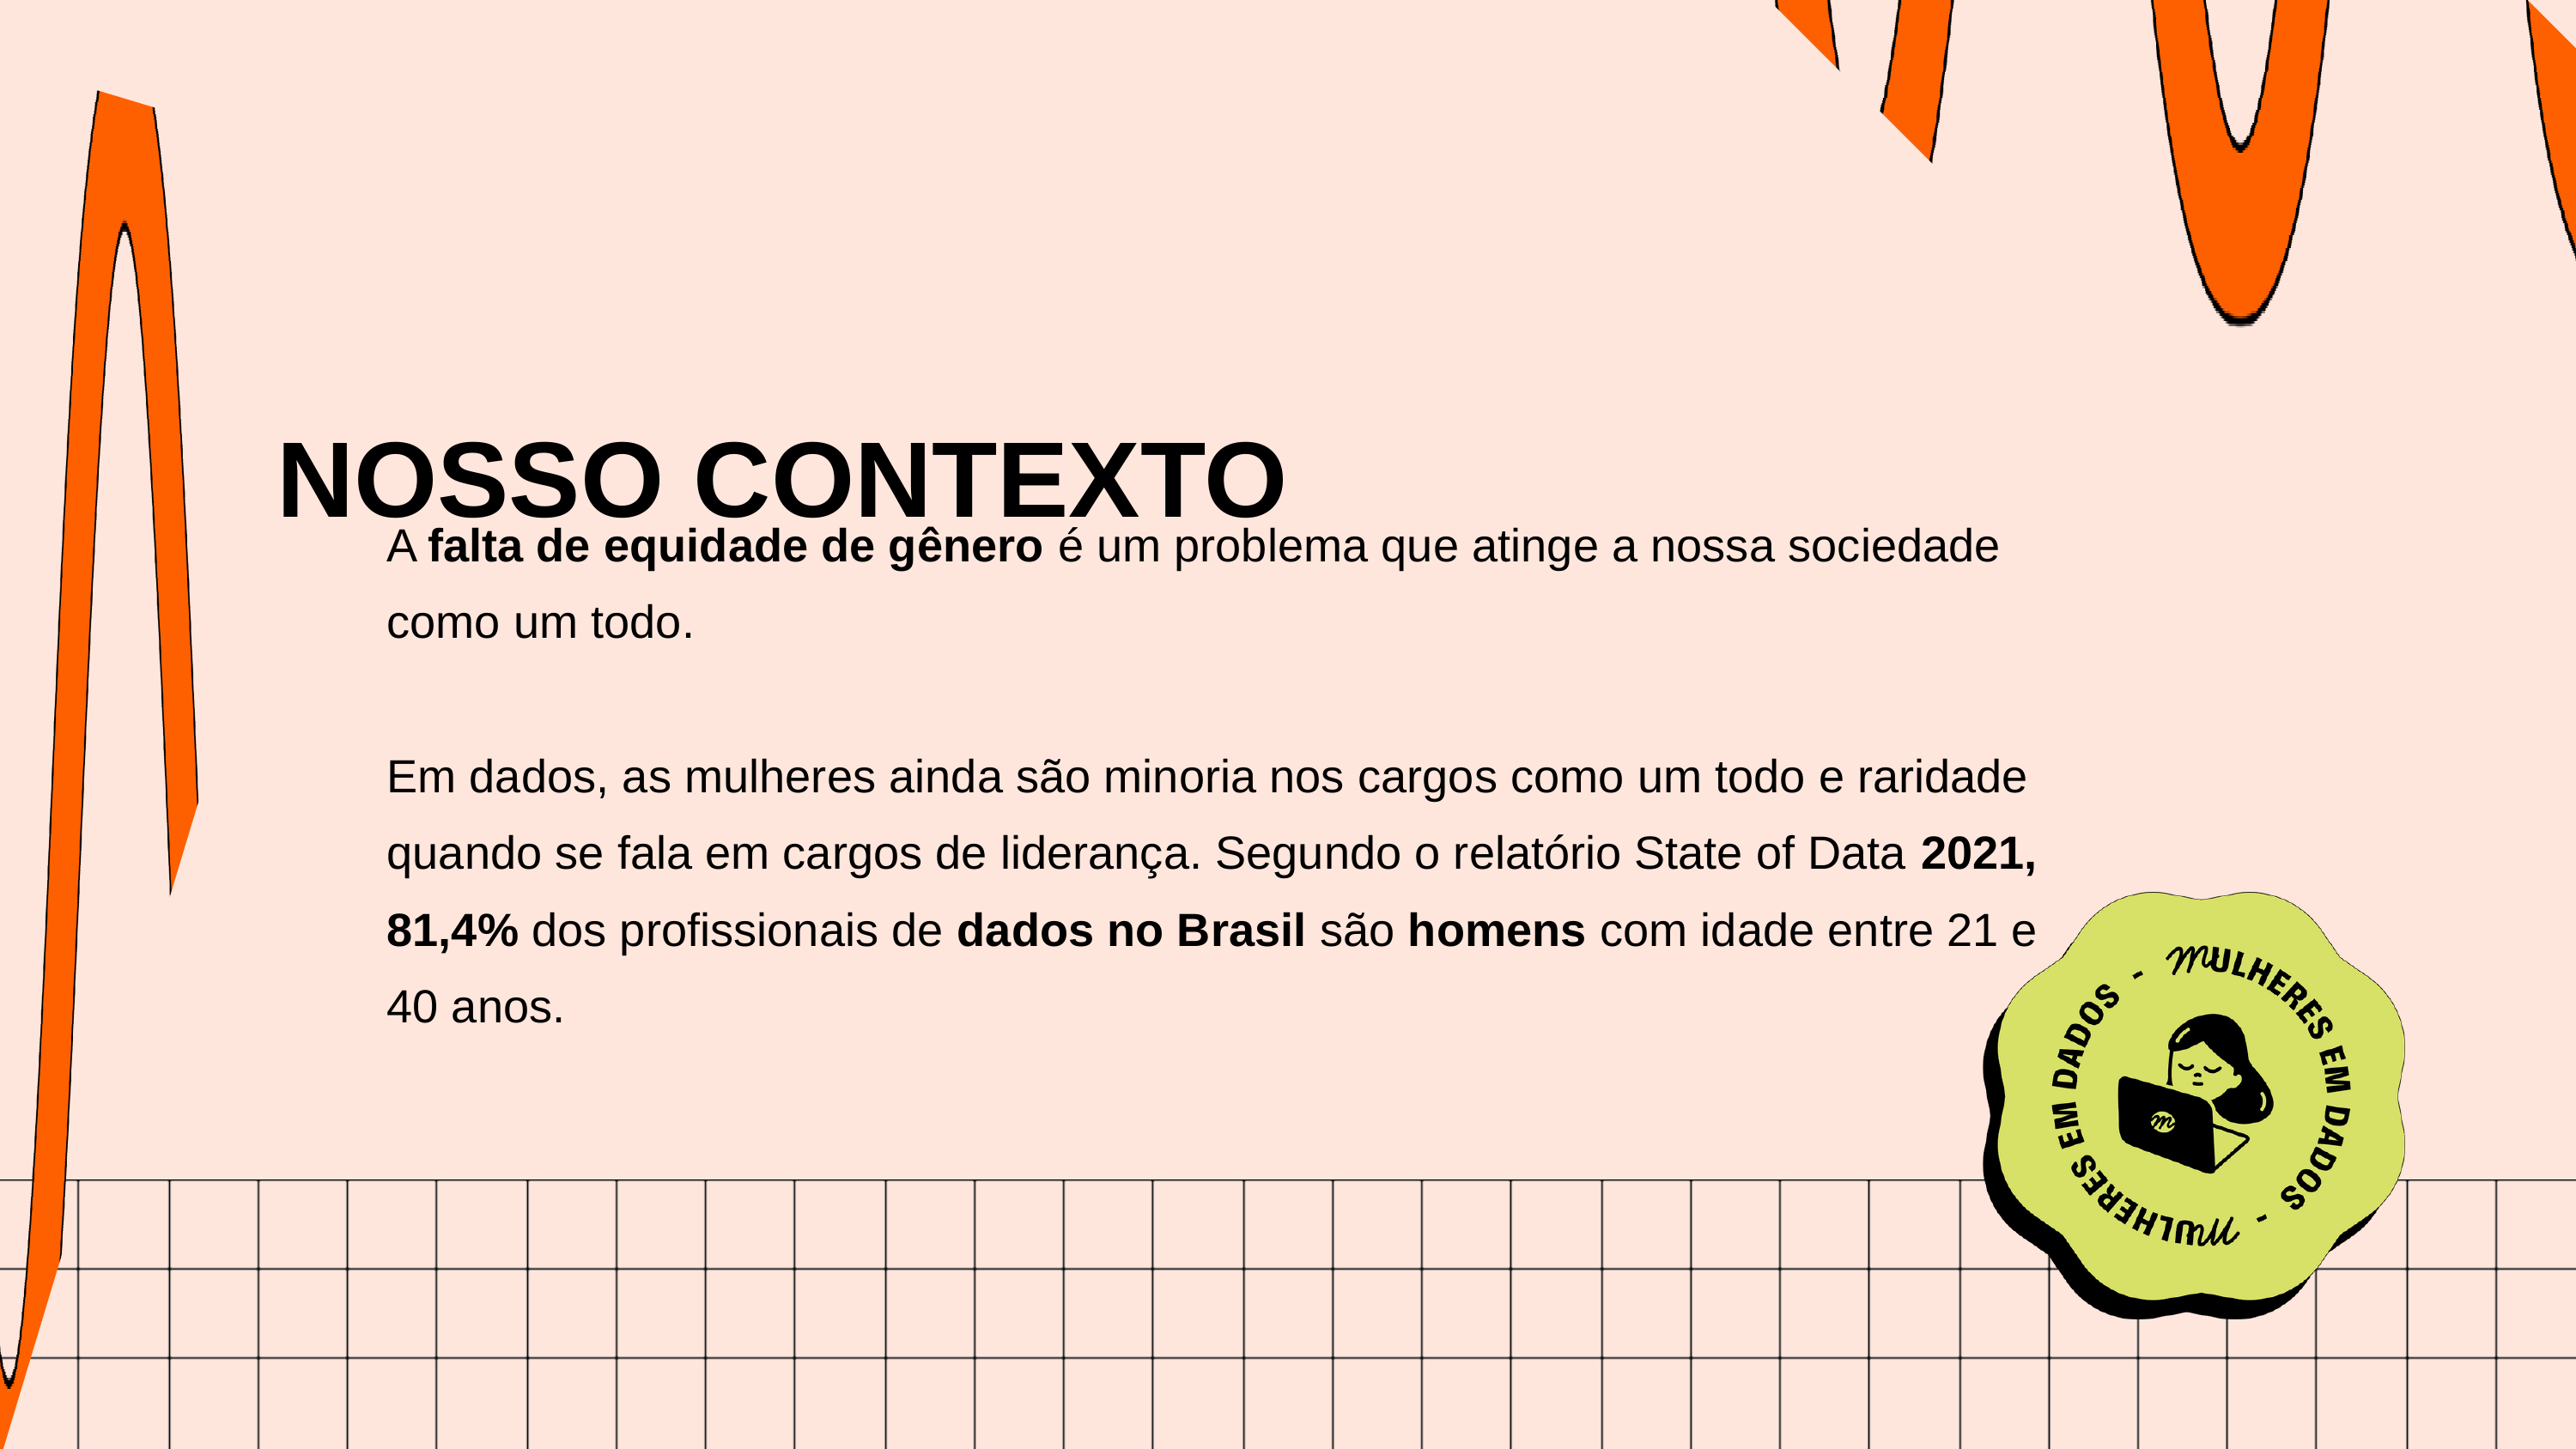

NOSSO CONTEXTO

A falta de equidade de gênero é um problema que atinge a nossa sociedade como um todo.

Em dados, as mulheres ainda são minoria nos cargos como um todo e raridade quando se fala em cargos de liderança. Segundo o relatório State of Data 2021, 81,4% dos profissionais de dados no Brasil são homens com idade entre 21 e 40 anos.